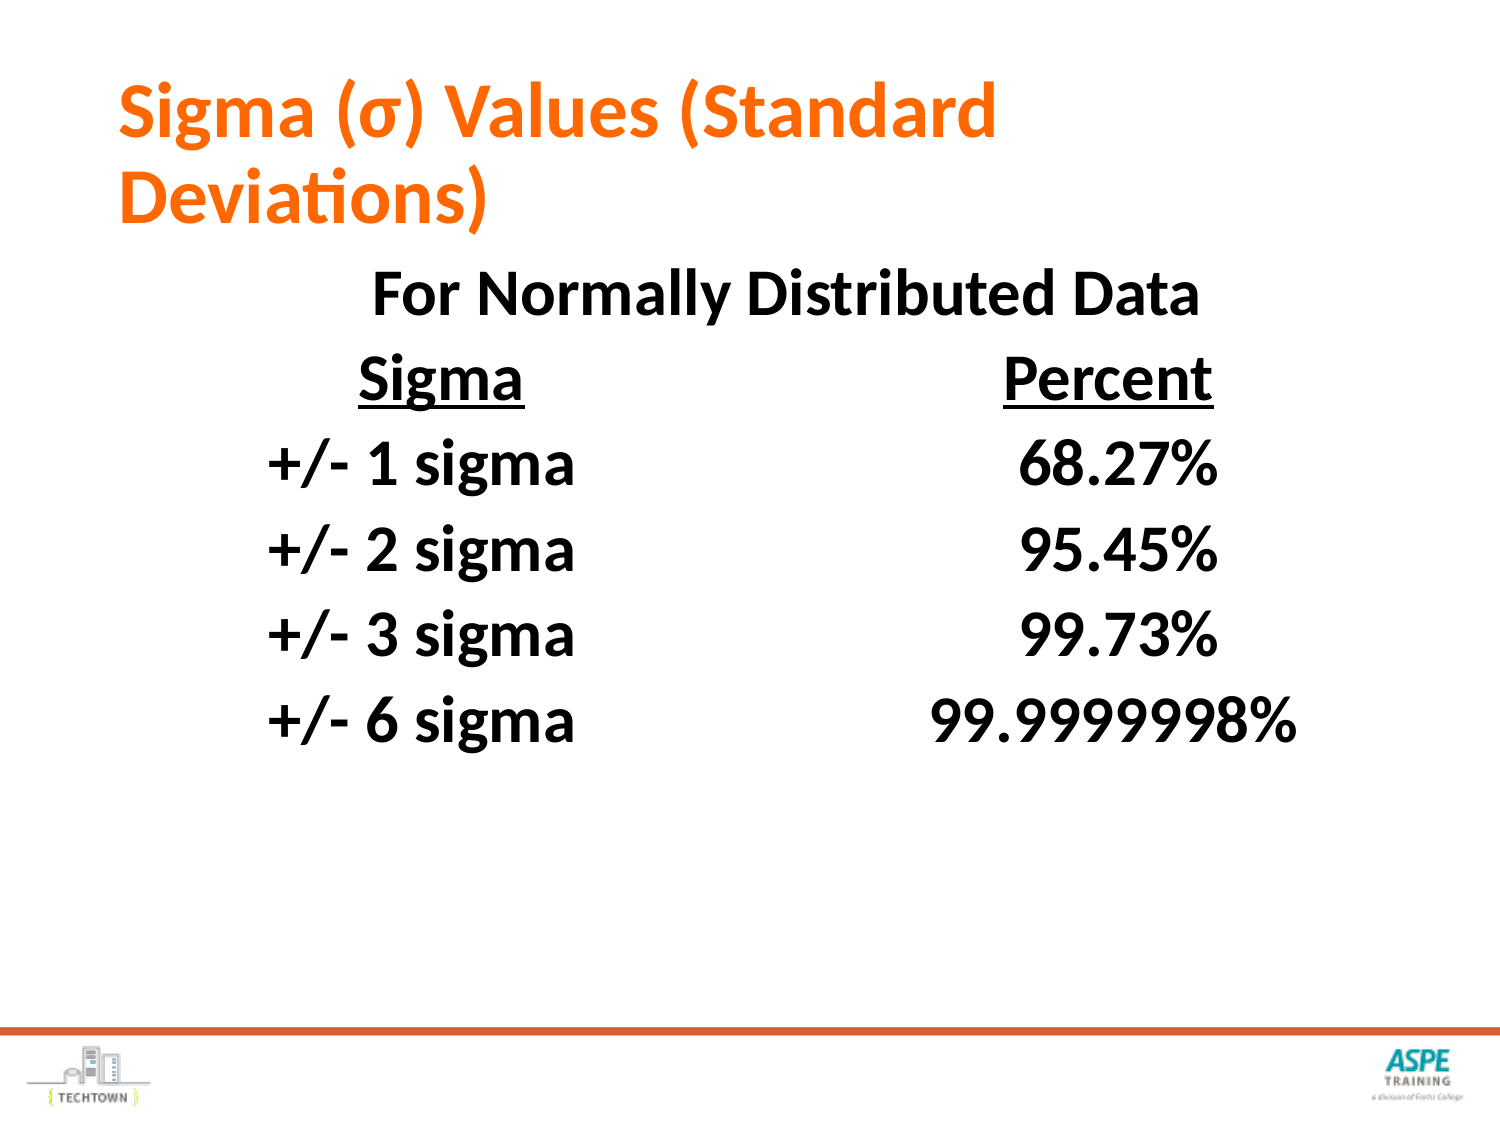

# Sigma (σ) Values (Standard Deviations)
For Normally Distributed Data
	      Sigma			         Percent
	+/- 1 sigma			68.27%
	+/- 2 sigma			95.45%
	+/- 3 sigma			99.73%
	+/- 6 sigma		    99.9999998%